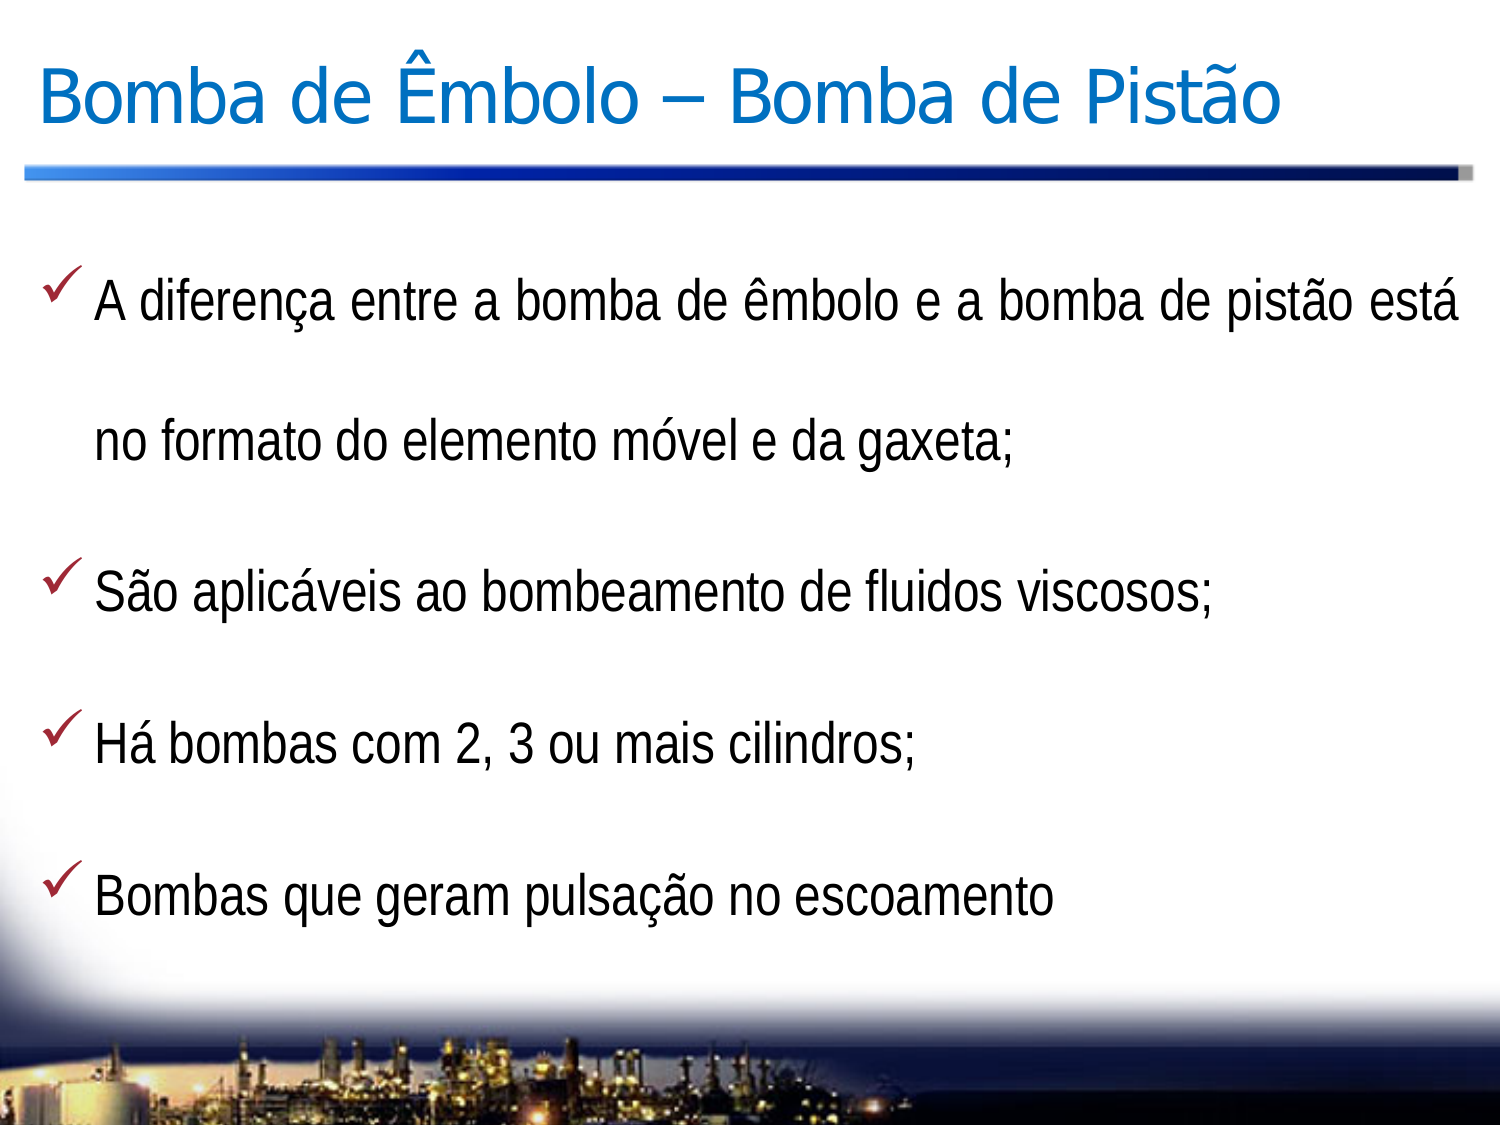

# Bomba de Êmbolo – Bomba de Pistão
A diferença entre a bomba de êmbolo e a bomba de pistão está no formato do elemento móvel e da gaxeta;
São aplicáveis ao bombeamento de fluidos viscosos;
Há bombas com 2, 3 ou mais cilindros;
Bombas que geram pulsação no escoamento